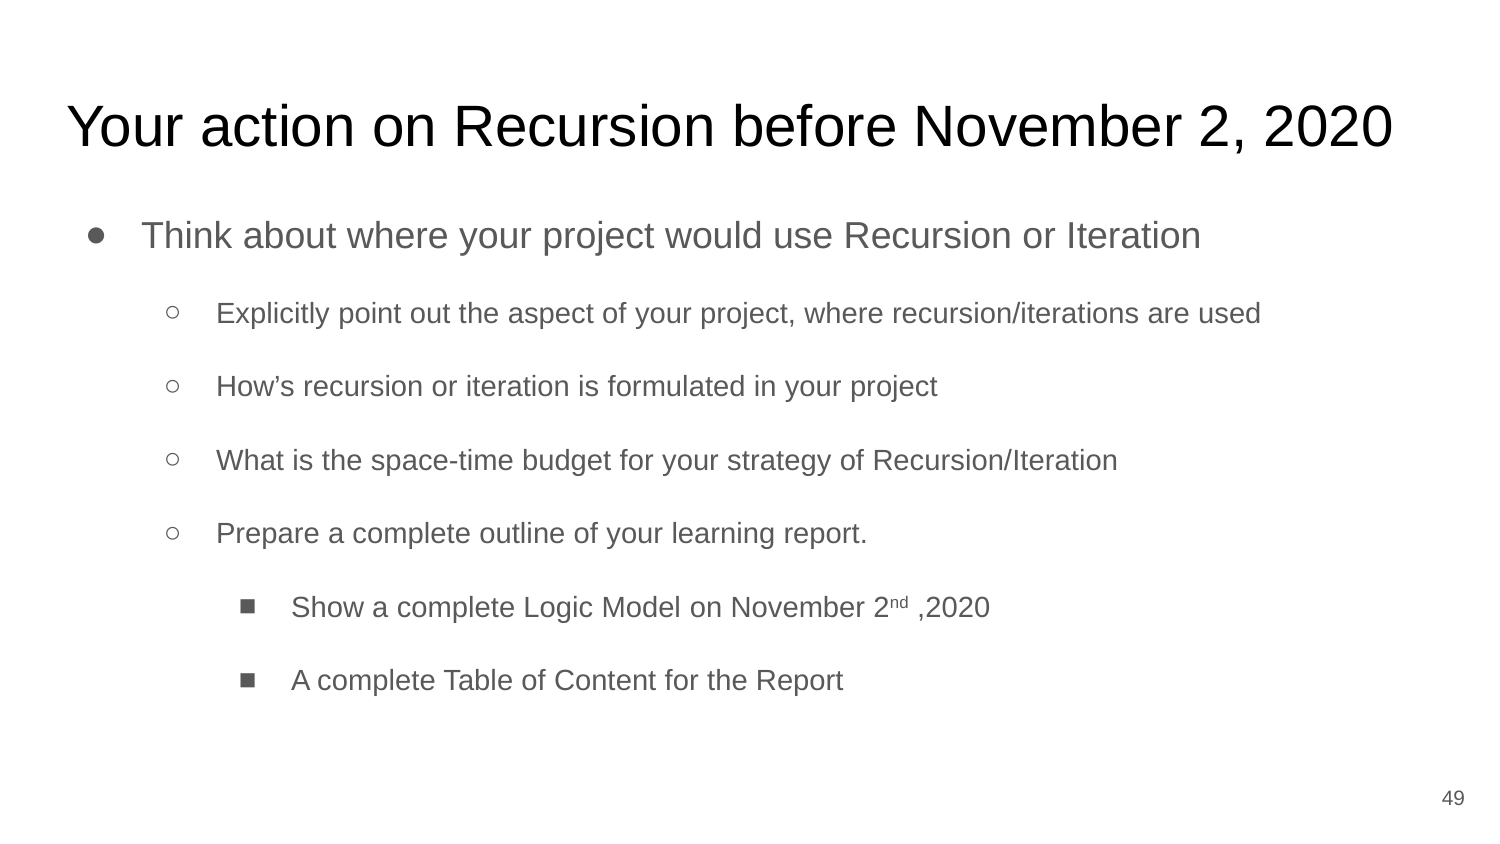

# Your action on Recursion before November 2, 2020
Think about where your project would use Recursion or Iteration
Explicitly point out the aspect of your project, where recursion/iterations are used
How’s recursion or iteration is formulated in your project
What is the space-time budget for your strategy of Recursion/Iteration
Prepare a complete outline of your learning report.
Show a complete Logic Model on November 2nd ,2020
A complete Table of Content for the Report

49